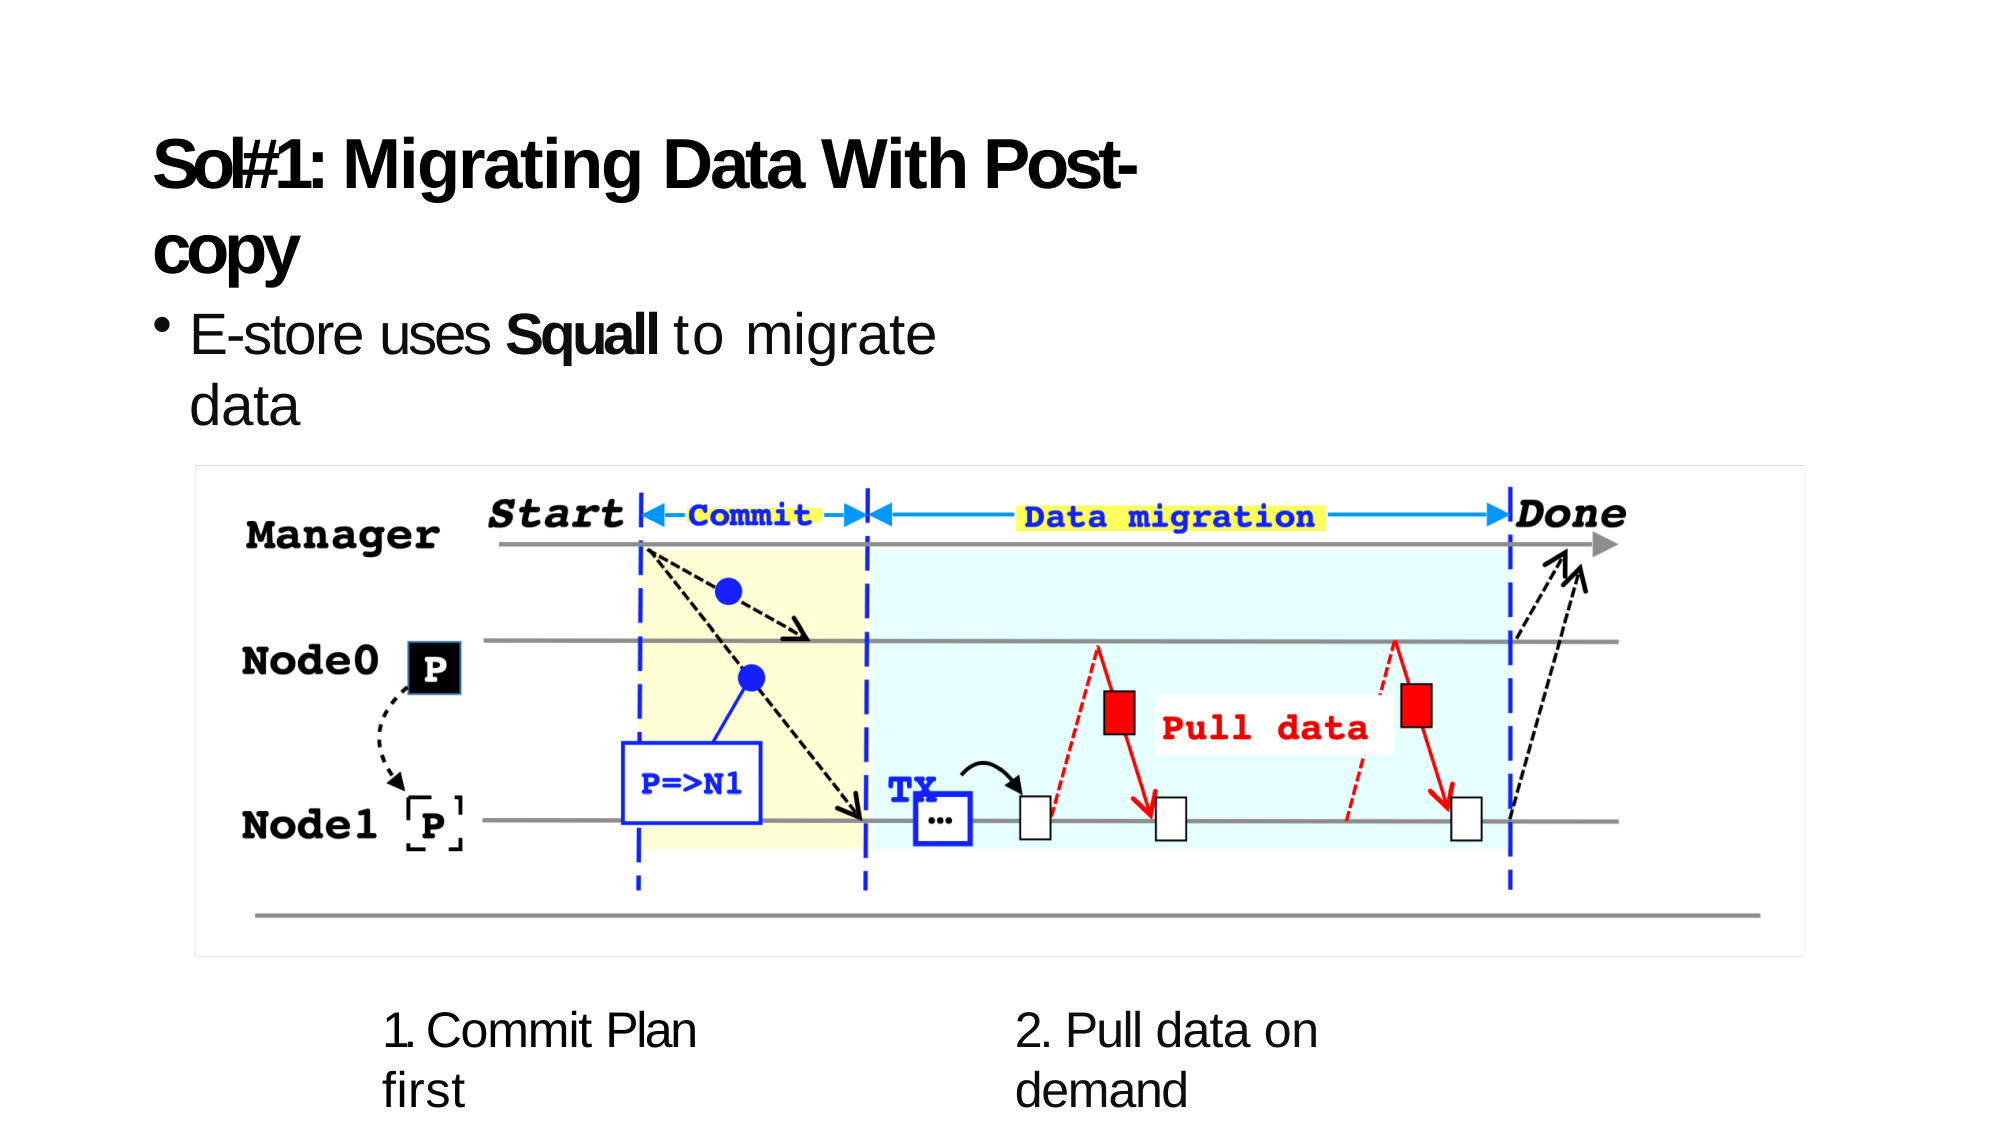

# Sol#1: Migrating Data With Post-copy
E-store uses Squall to migrate data

1. Commit Plan first
2. Pull data on demand